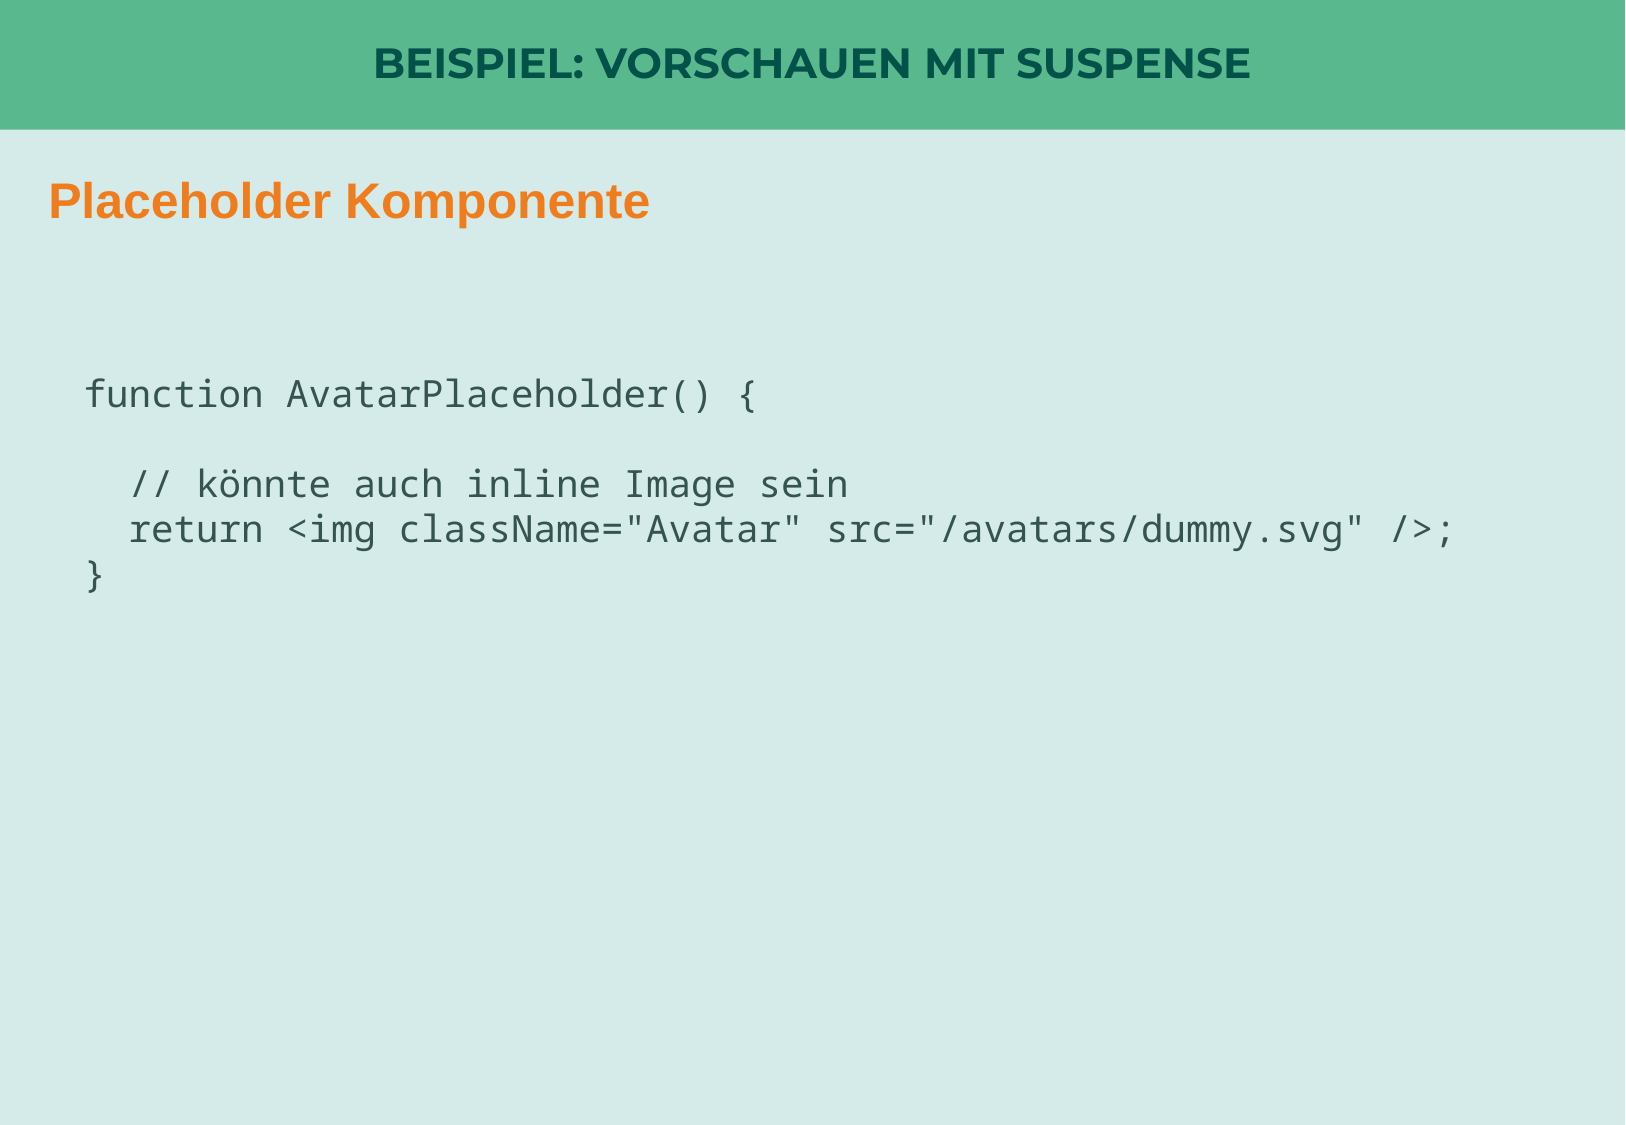

# Beispiel: Vorschauen mit Suspense
Placeholder Komponente
function AvatarPlaceholder() {

  // könnte auch inline Image sein
  return <img className="Avatar" src="/avatars/dummy.svg" />;
}